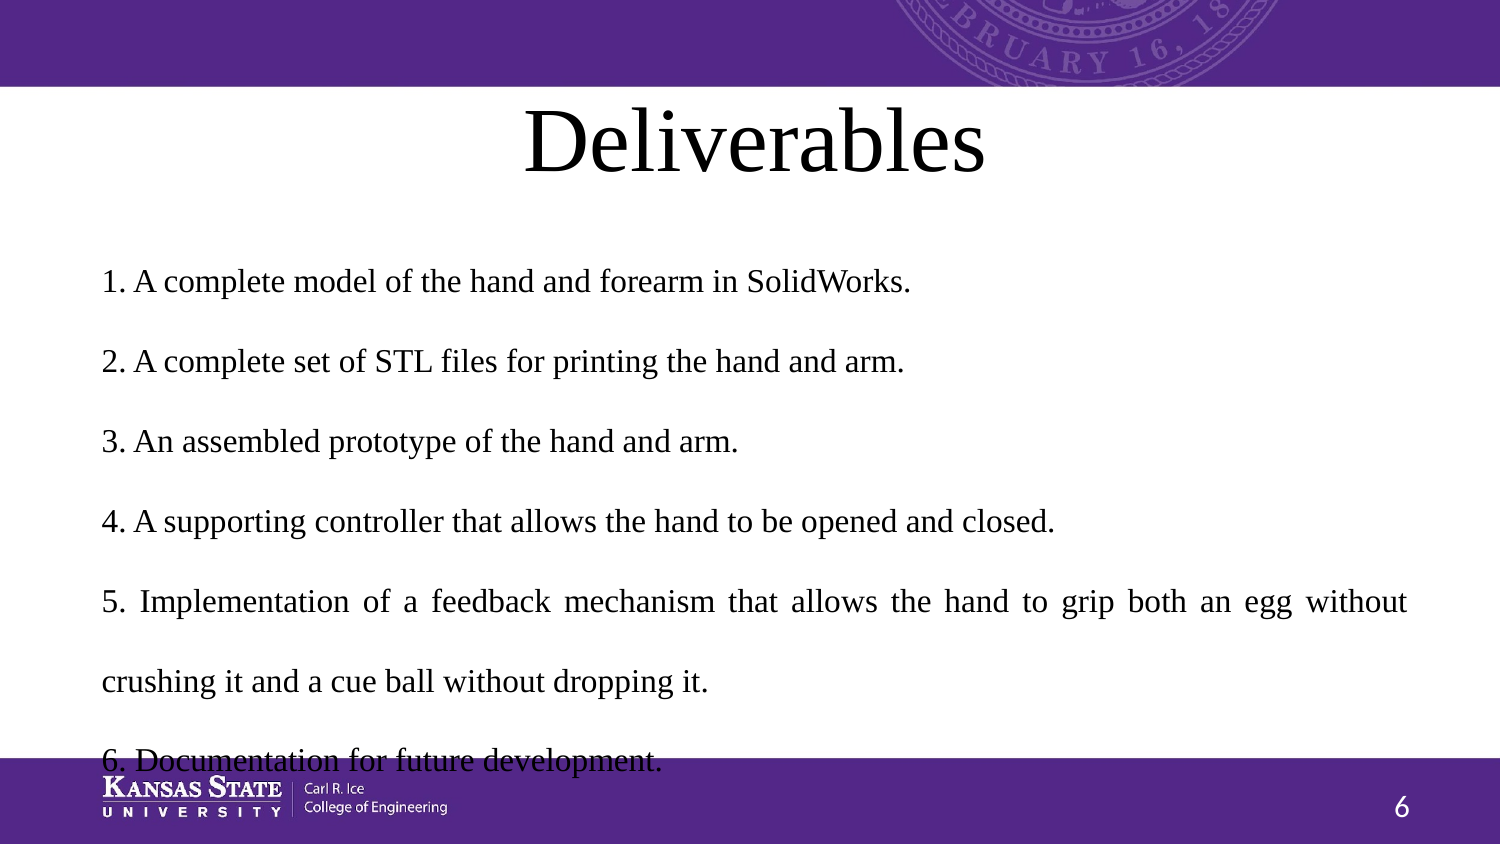

# Deliverables
1. A complete model of the hand and forearm in SolidWorks.
2. A complete set of STL files for printing the hand and arm.
3. An assembled prototype of the hand and arm.
4. A supporting controller that allows the hand to be opened and closed.
5. Implementation of a feedback mechanism that allows the hand to grip both an egg without crushing it and a cue ball without dropping it.
6. Documentation for future development.

6